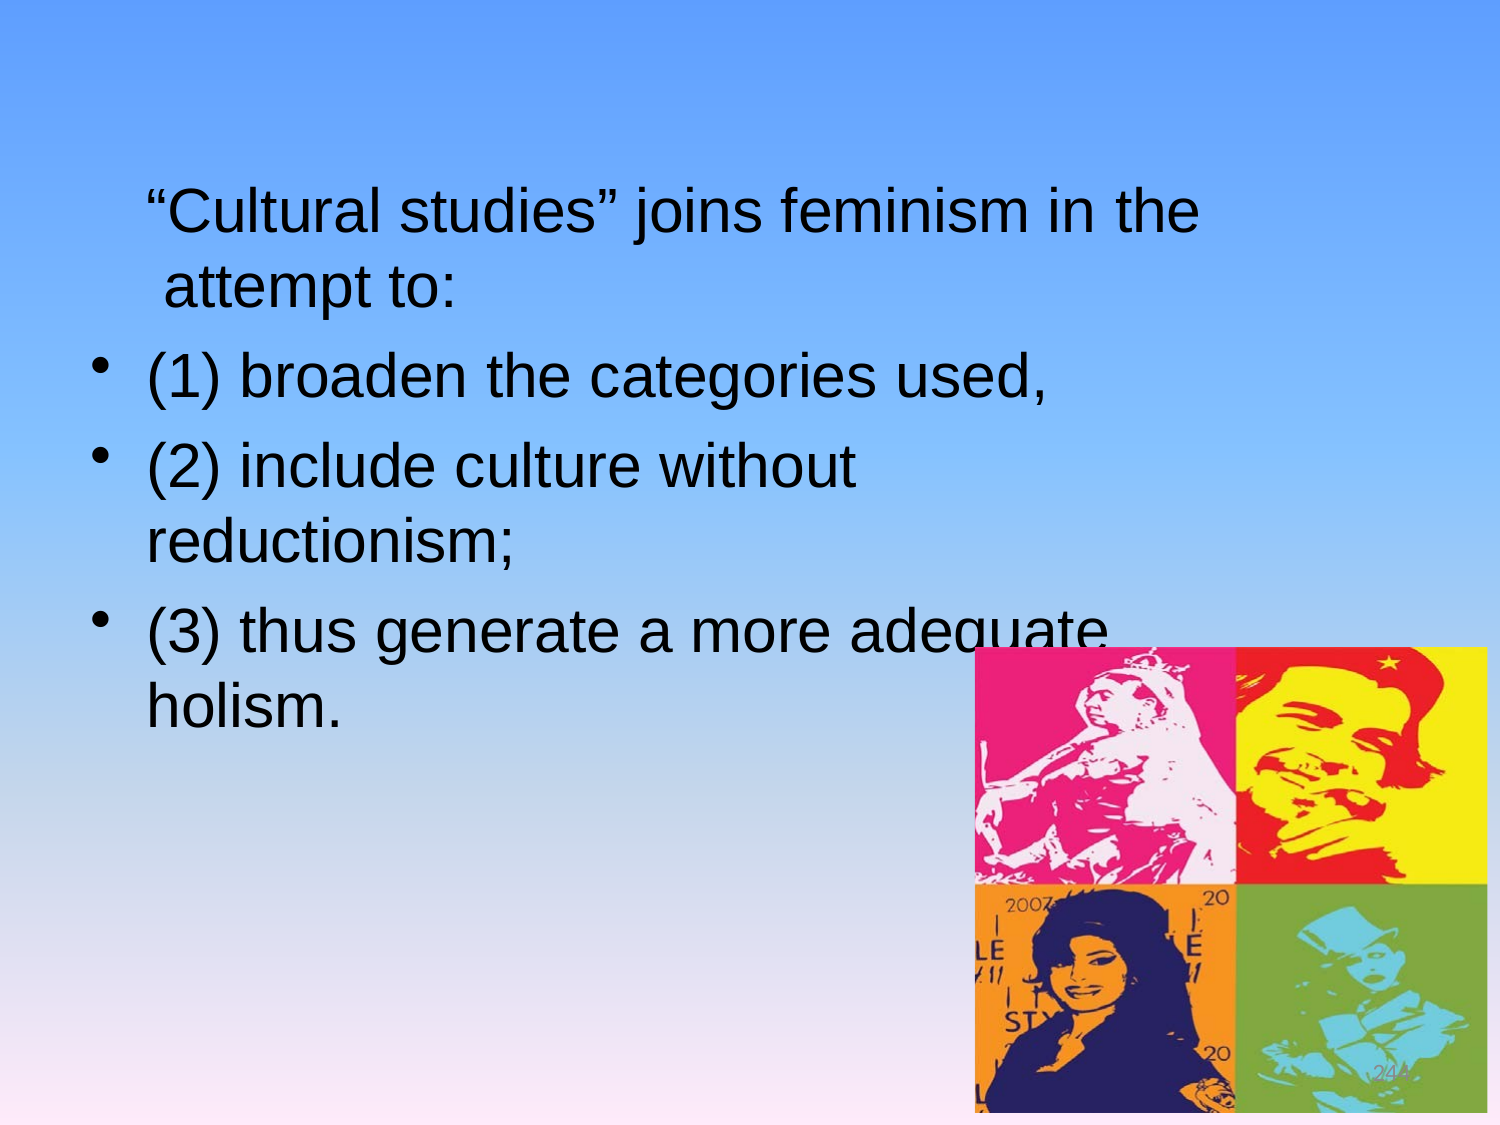

“Cultural studies” joins feminism in the  attempt to:
(1) broaden the categories used,
(2) include culture without reductionism;
(3) thus generate a more adequate holism.

244